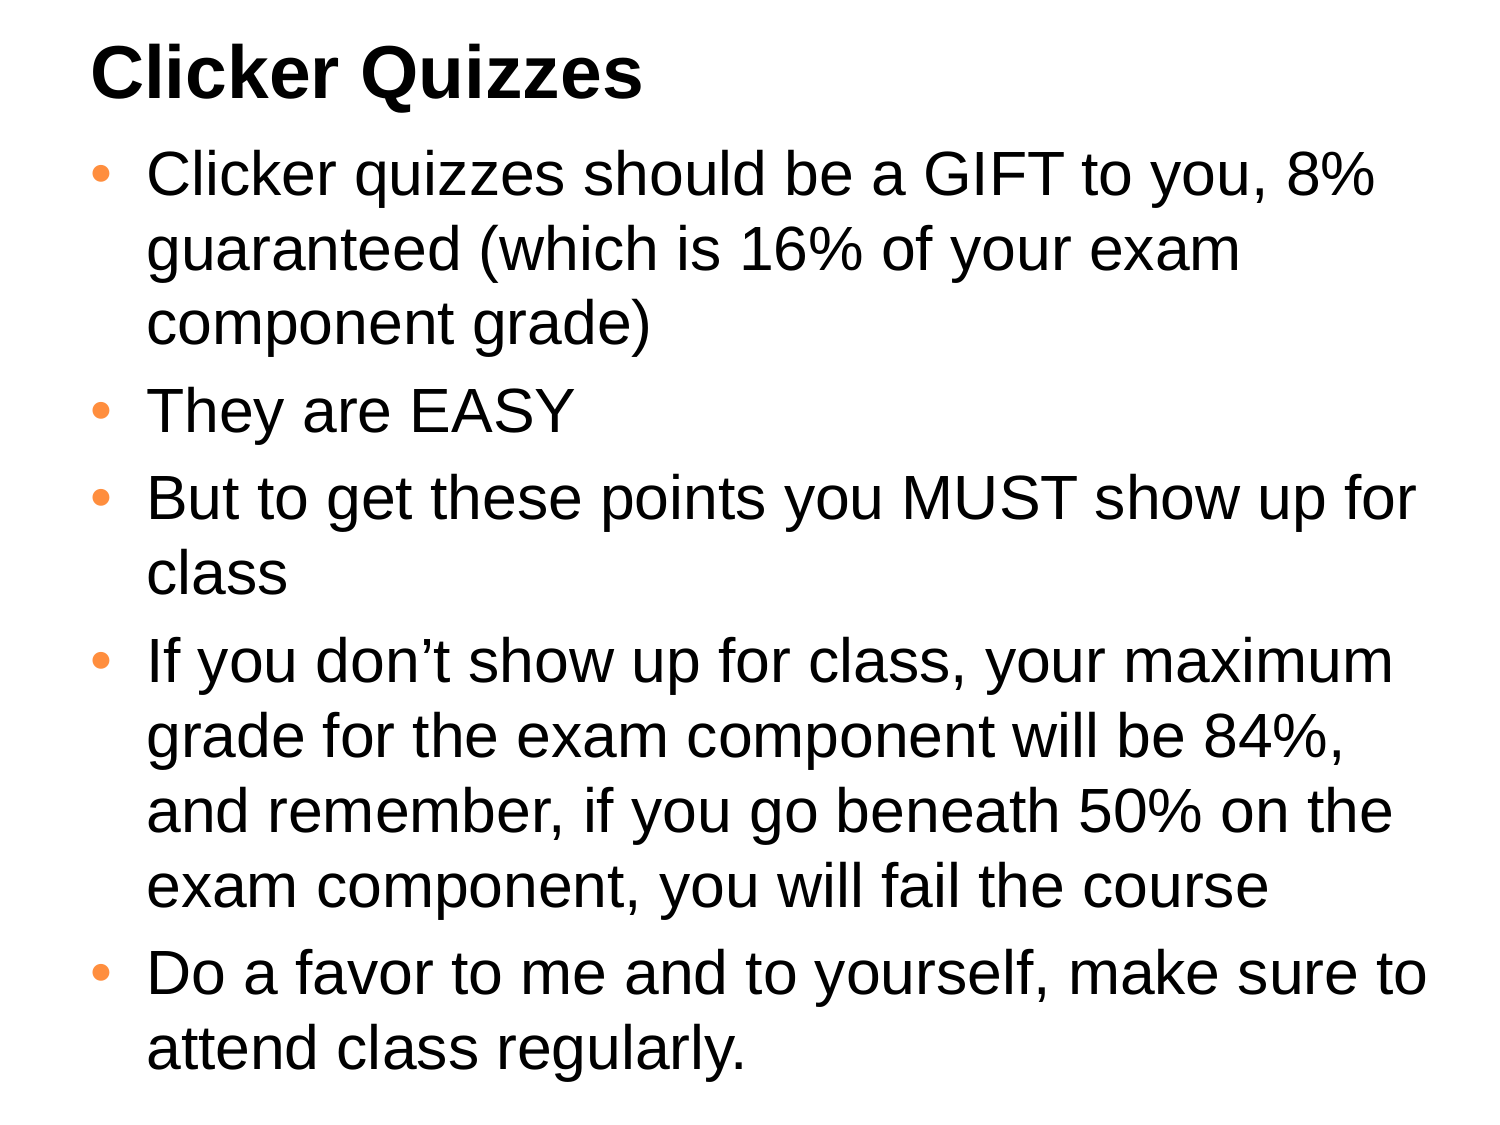

Clicker Quizzes
Clicker quizzes should be a GIFT to you, 8% guaranteed (which is 16% of your exam component grade)
They are EASY
But to get these points you MUST show up for class
If you don’t show up for class, your maximum grade for the exam component will be 84%, and remember, if you go beneath 50% on the exam component, you will fail the course
Do a favor to me and to yourself, make sure to attend class regularly.